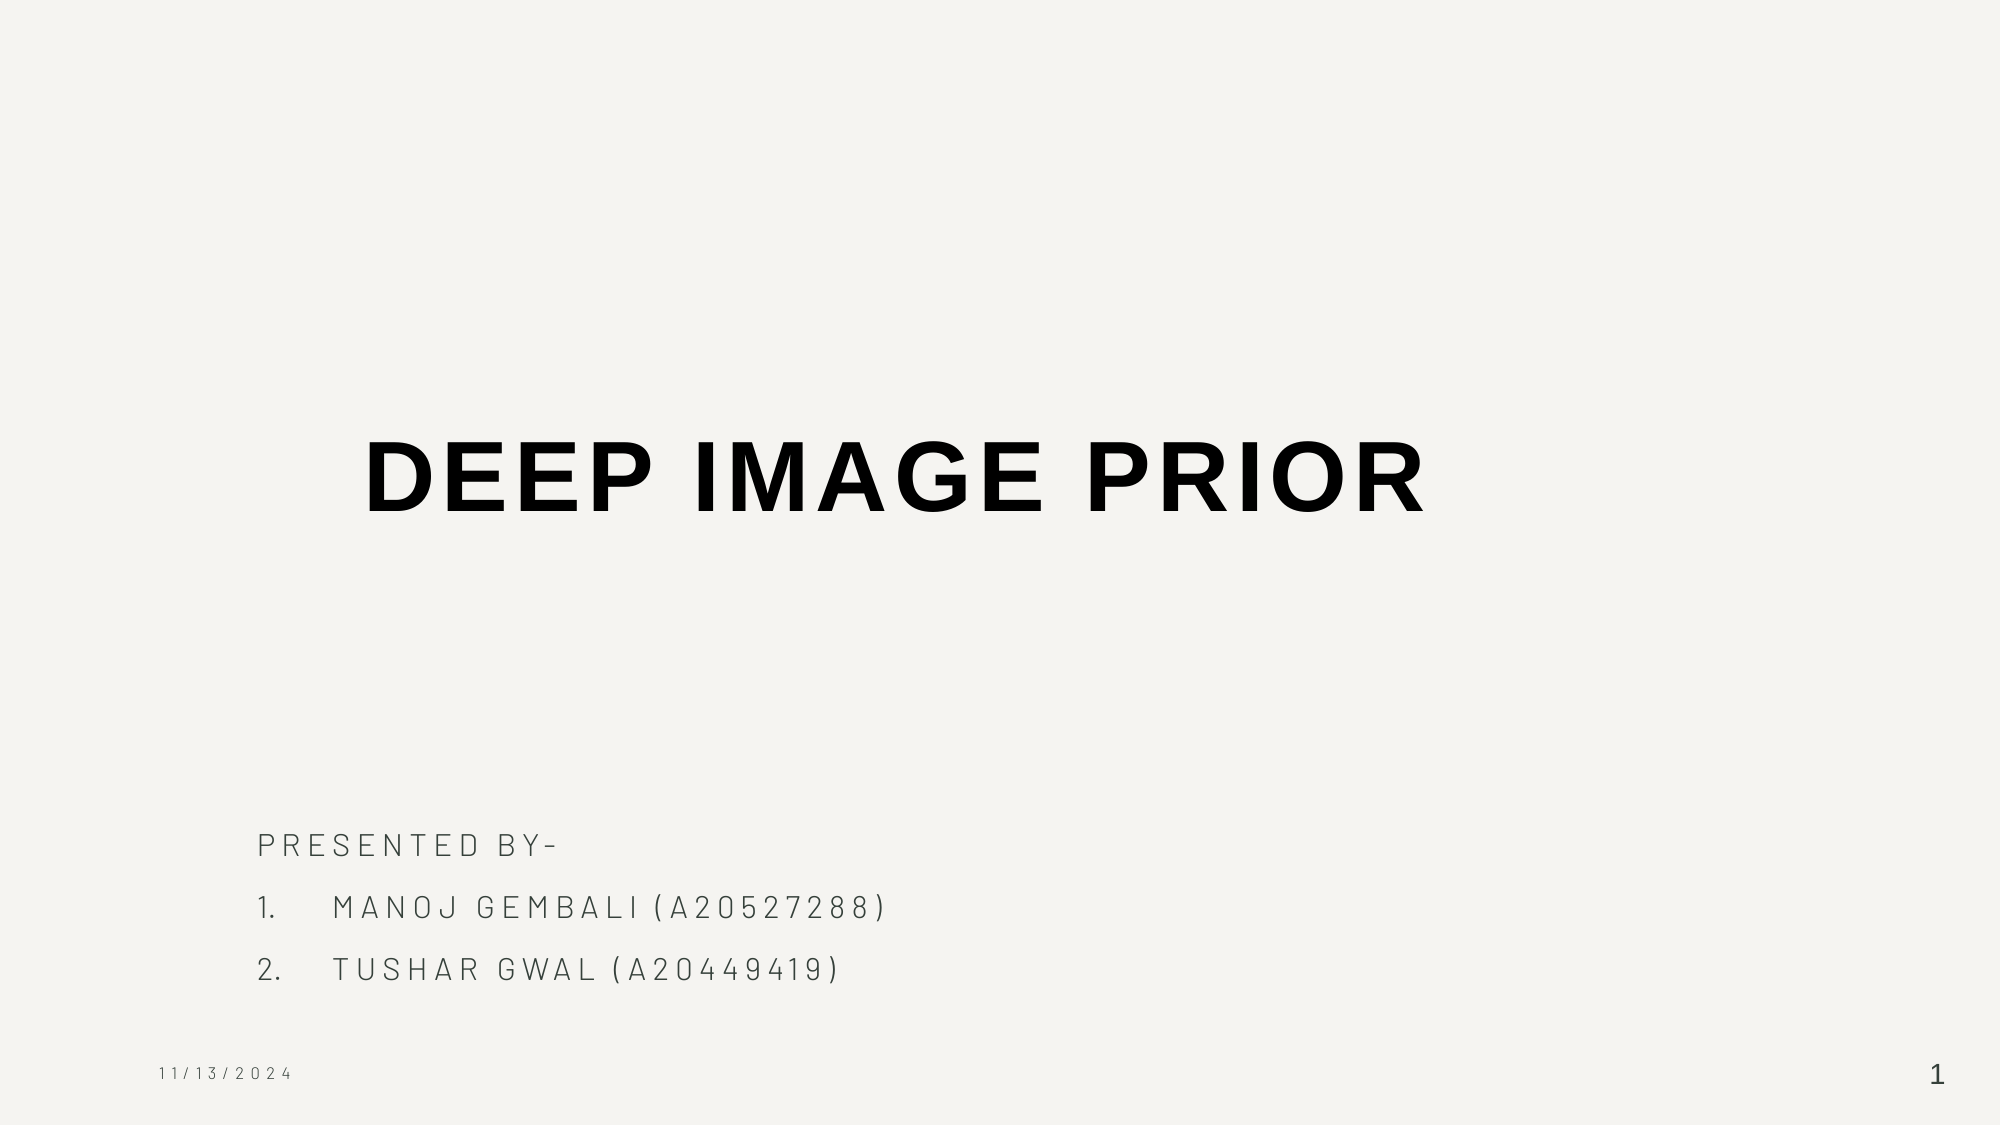

# Deep Image Prior
Presented by-
Manoj Gembali (A20527288)
Tushar Gwal (A20449419)
11/13/2024

1